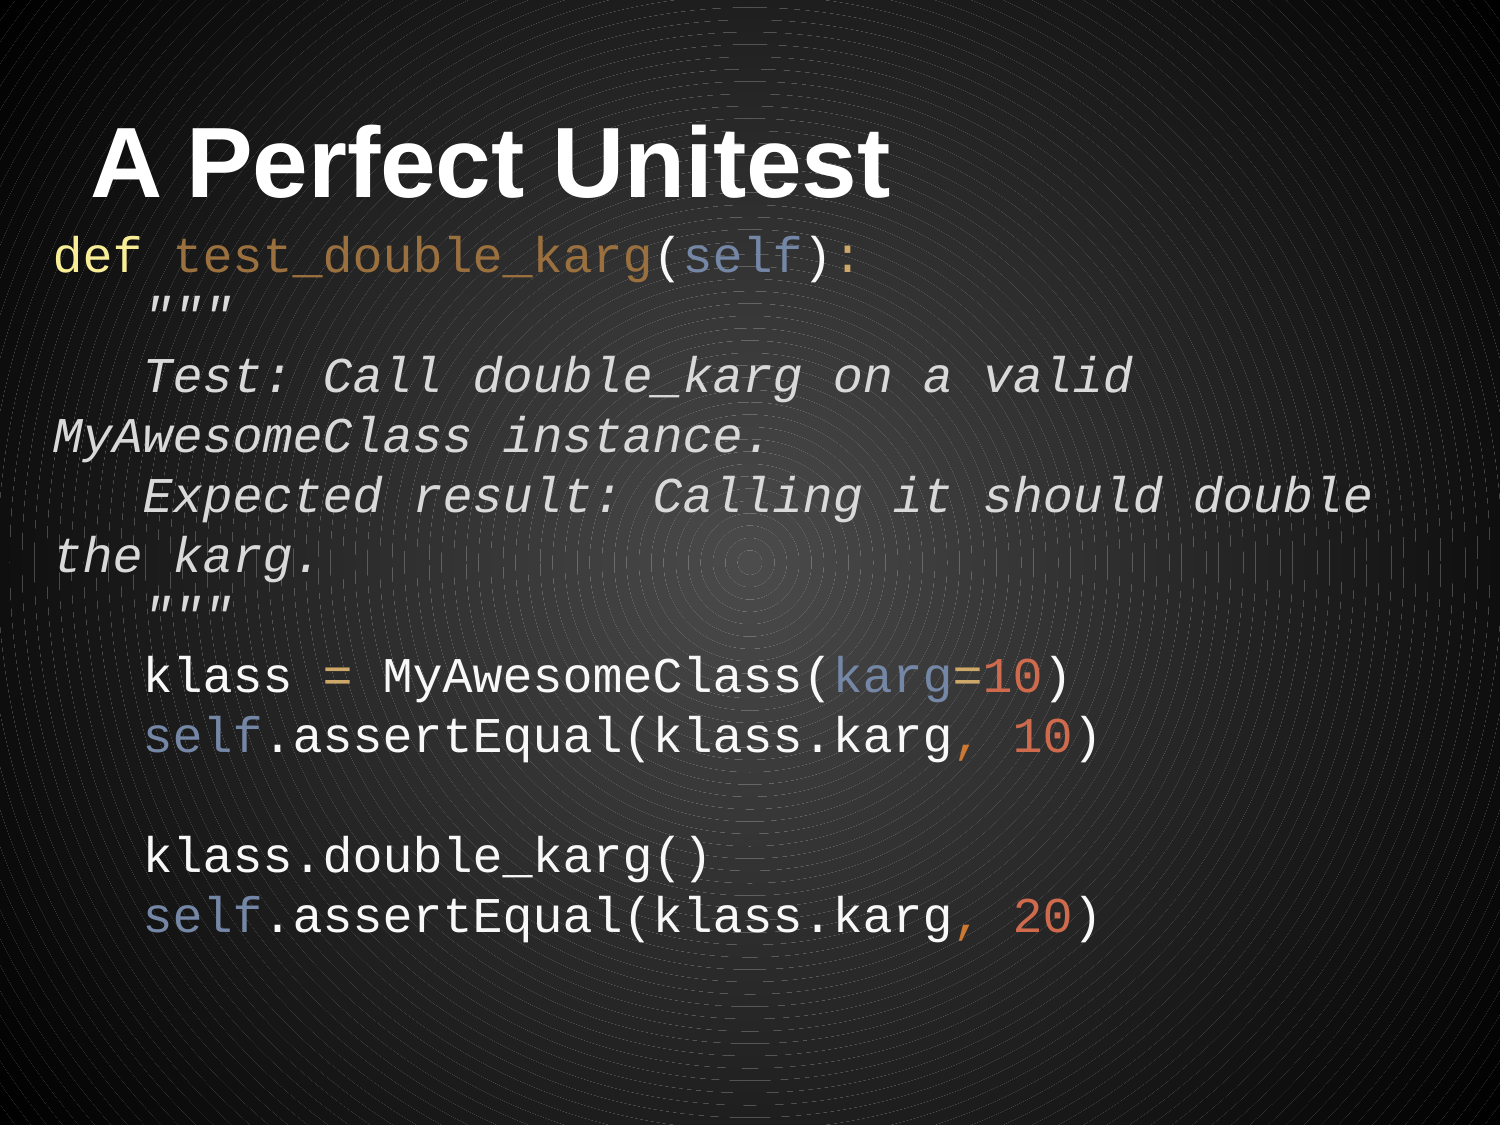

# A Perfect Unitest
def test_double_karg(self):
   """
   Test: Call double_karg on a valid  MyAwesomeClass instance.
   Expected result: Calling it should double the karg.
   """
   klass = MyAwesomeClass(karg=10)
   self.assertEqual(klass.karg, 10)

   klass.double_karg()
   self.assertEqual(klass.karg, 20)